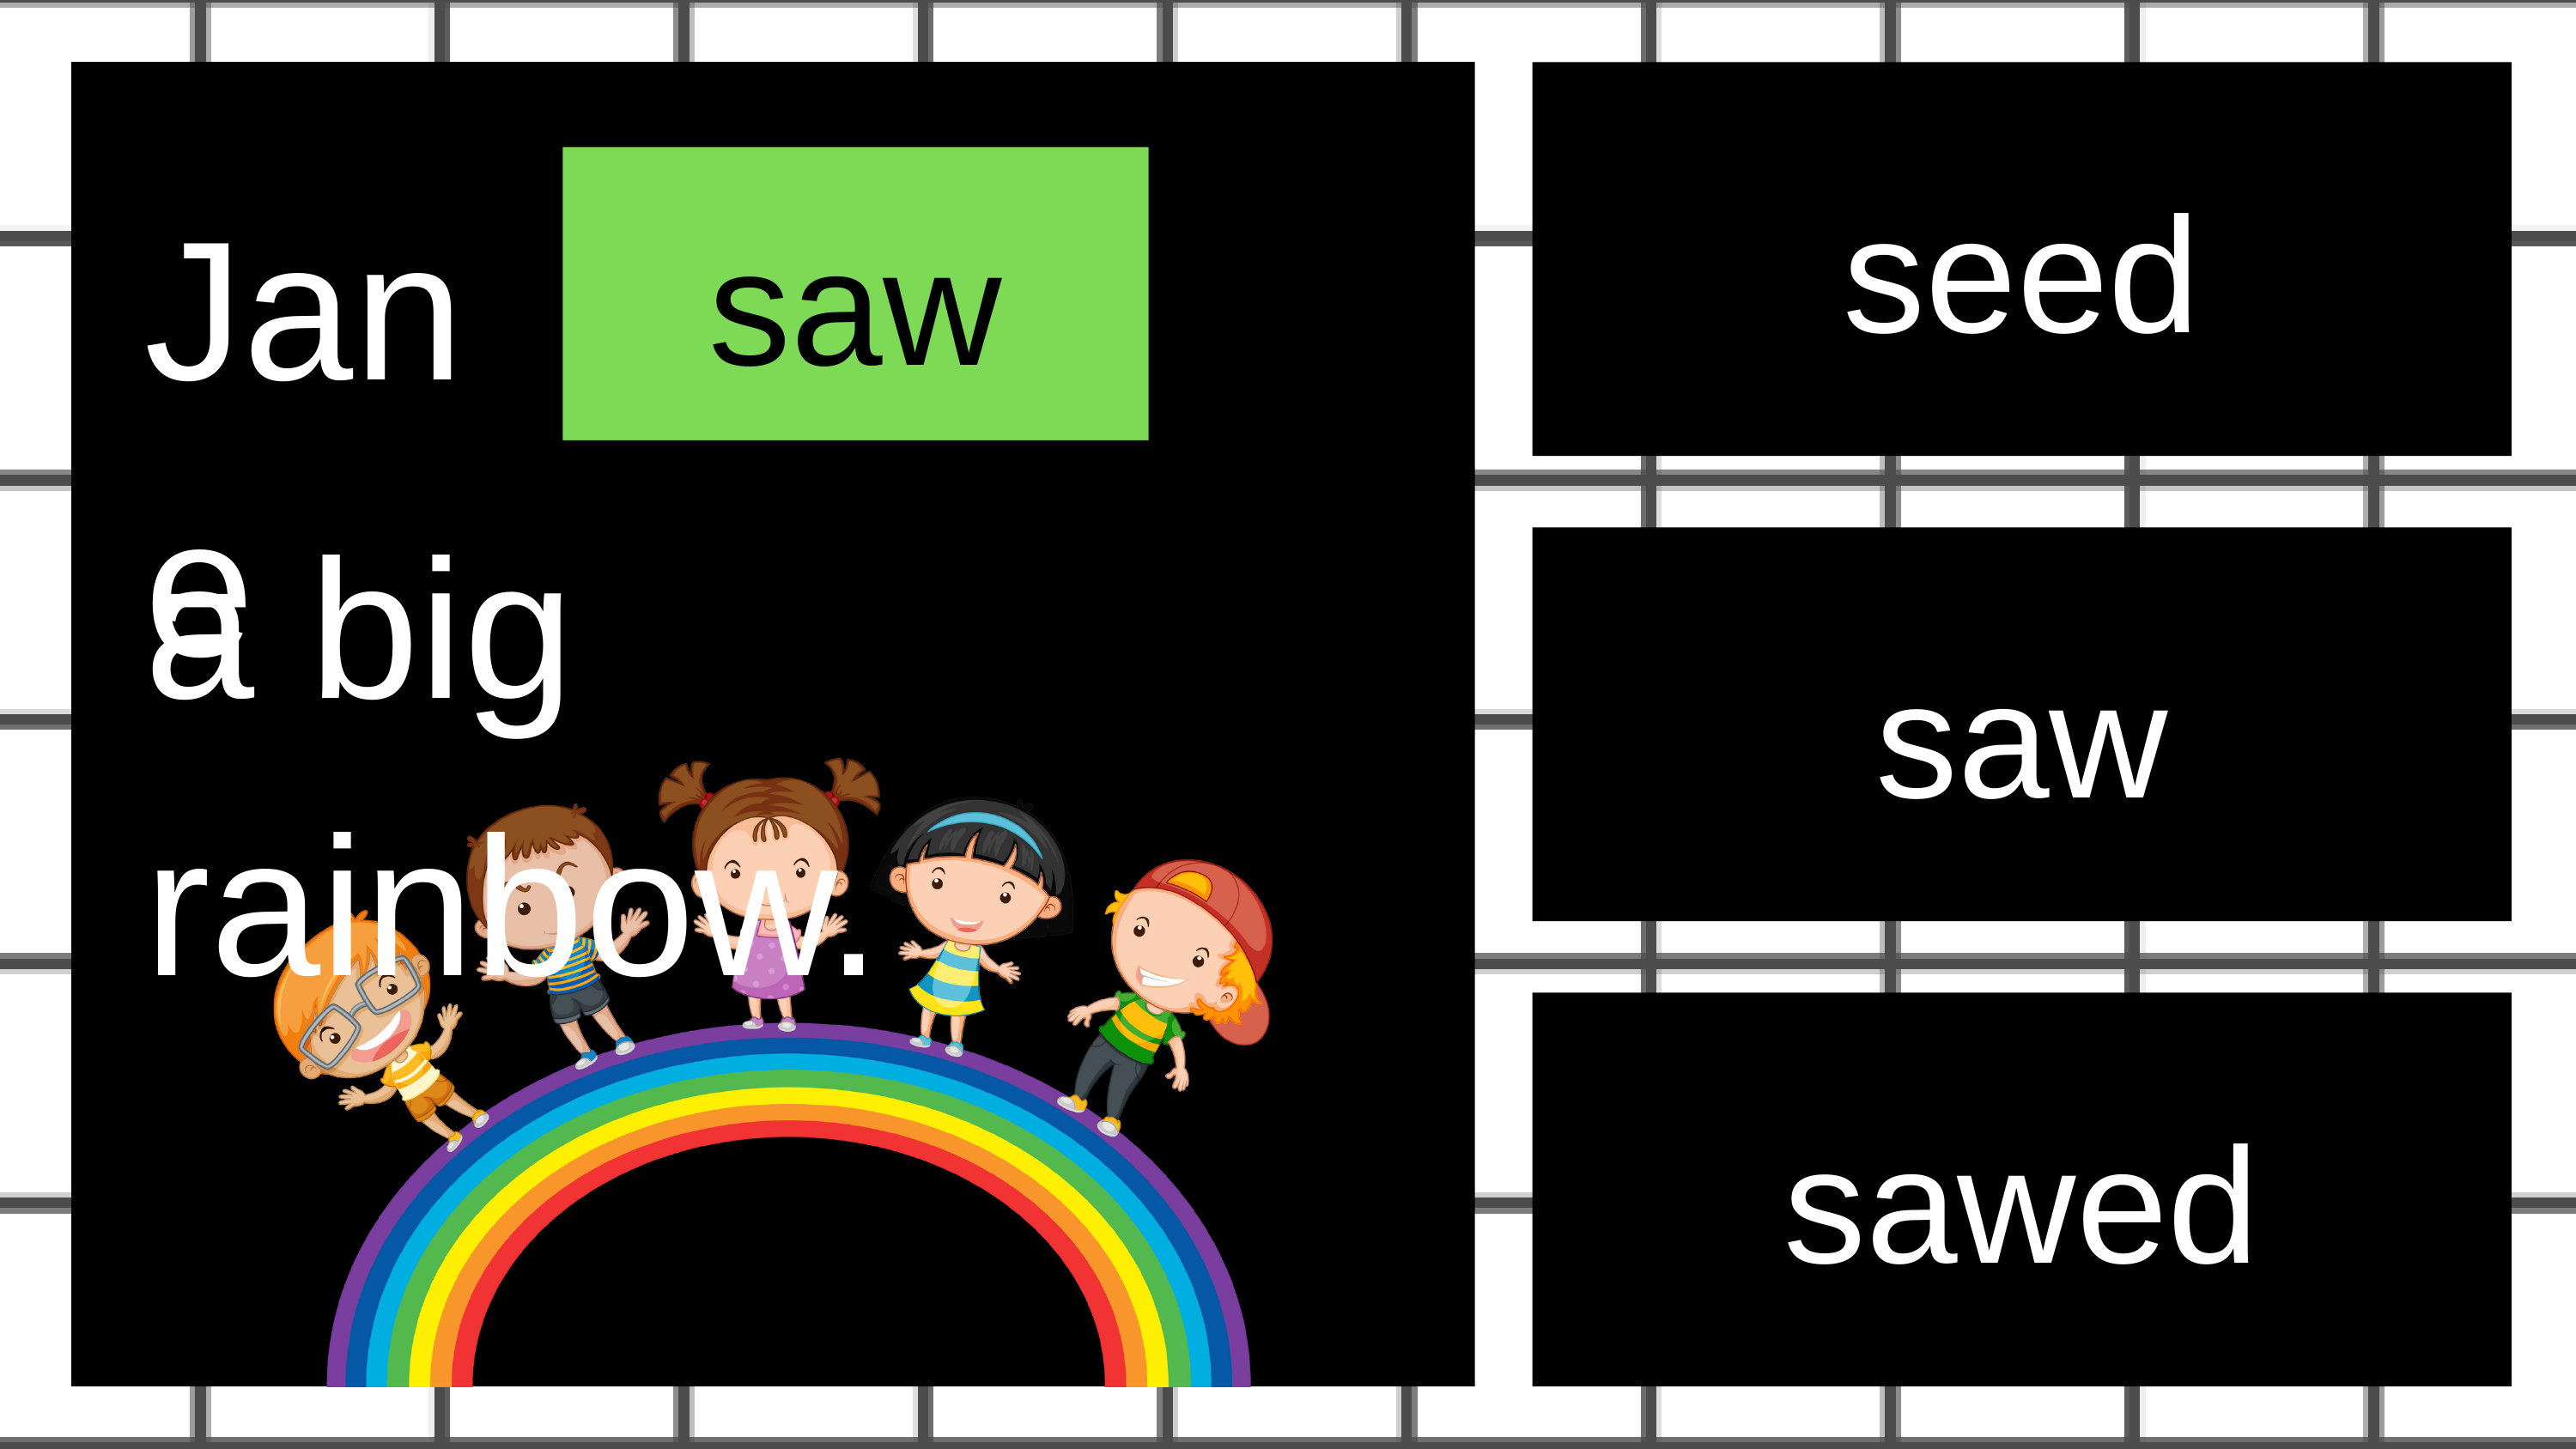

seed
Jane

saw
a big rainbow.

saw

sawed